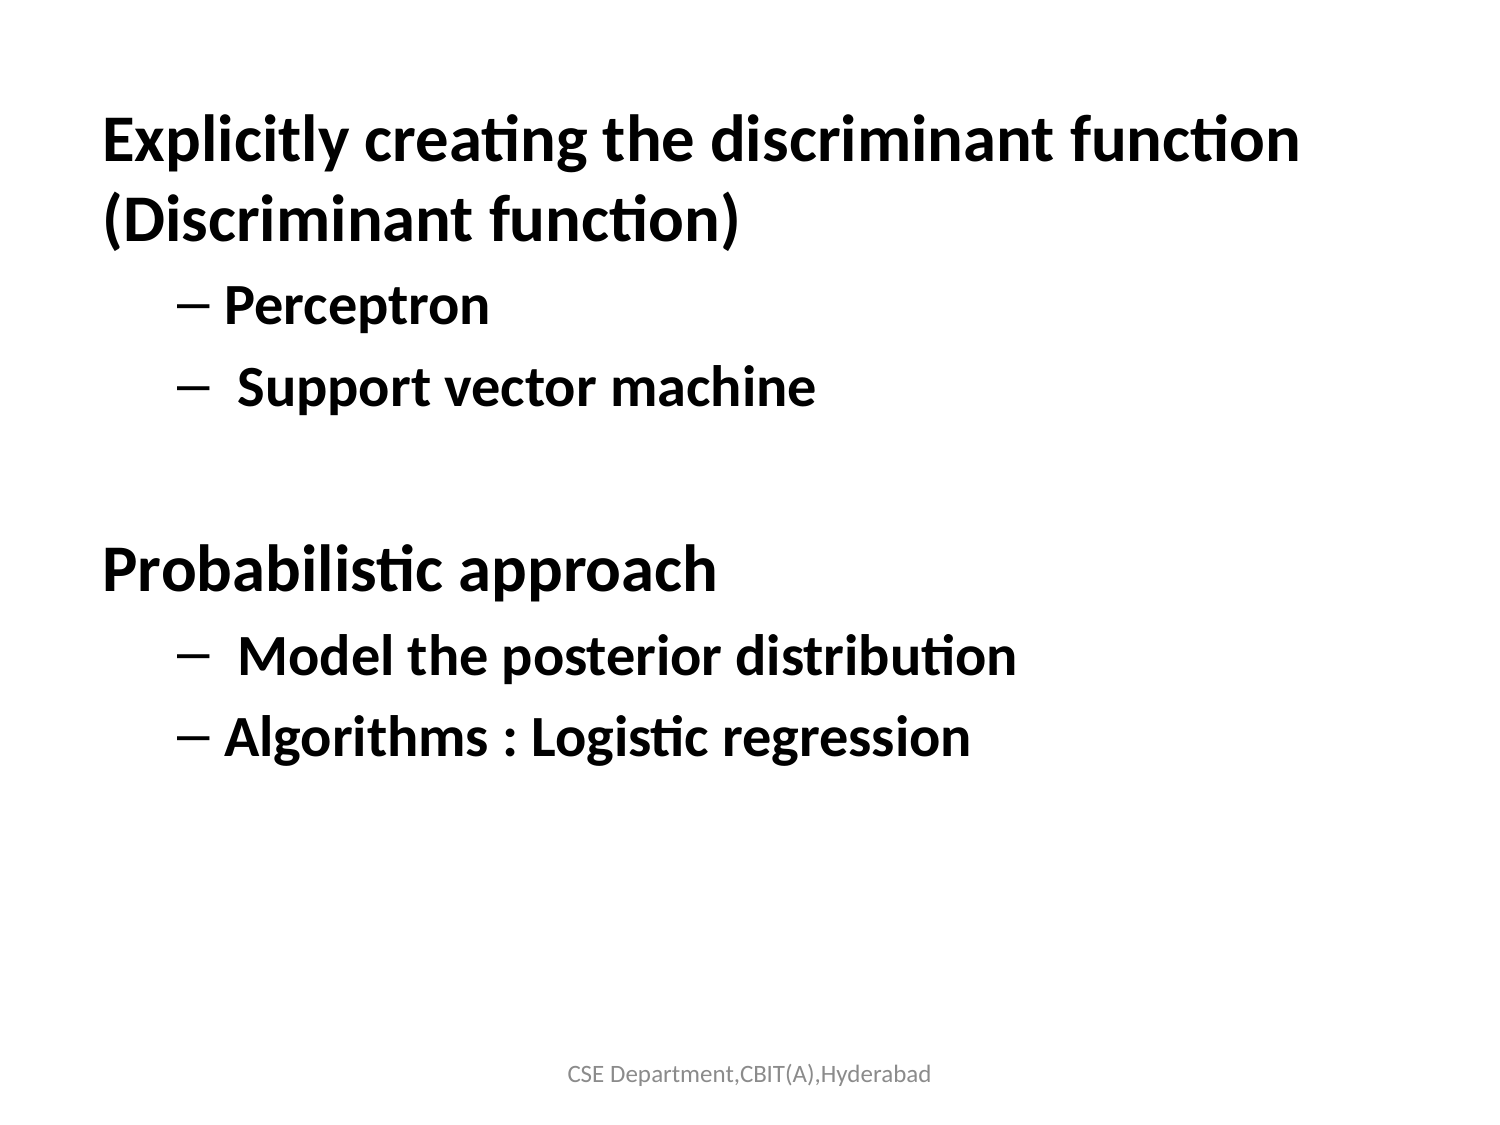

Explicitly creating the discriminant function (Discriminant function)
Perceptron
 Support vector machine

Probabilistic approach
 Model the posterior distribution
Algorithms : Logistic regression
CSE Department,CBIT(A),Hyderabad